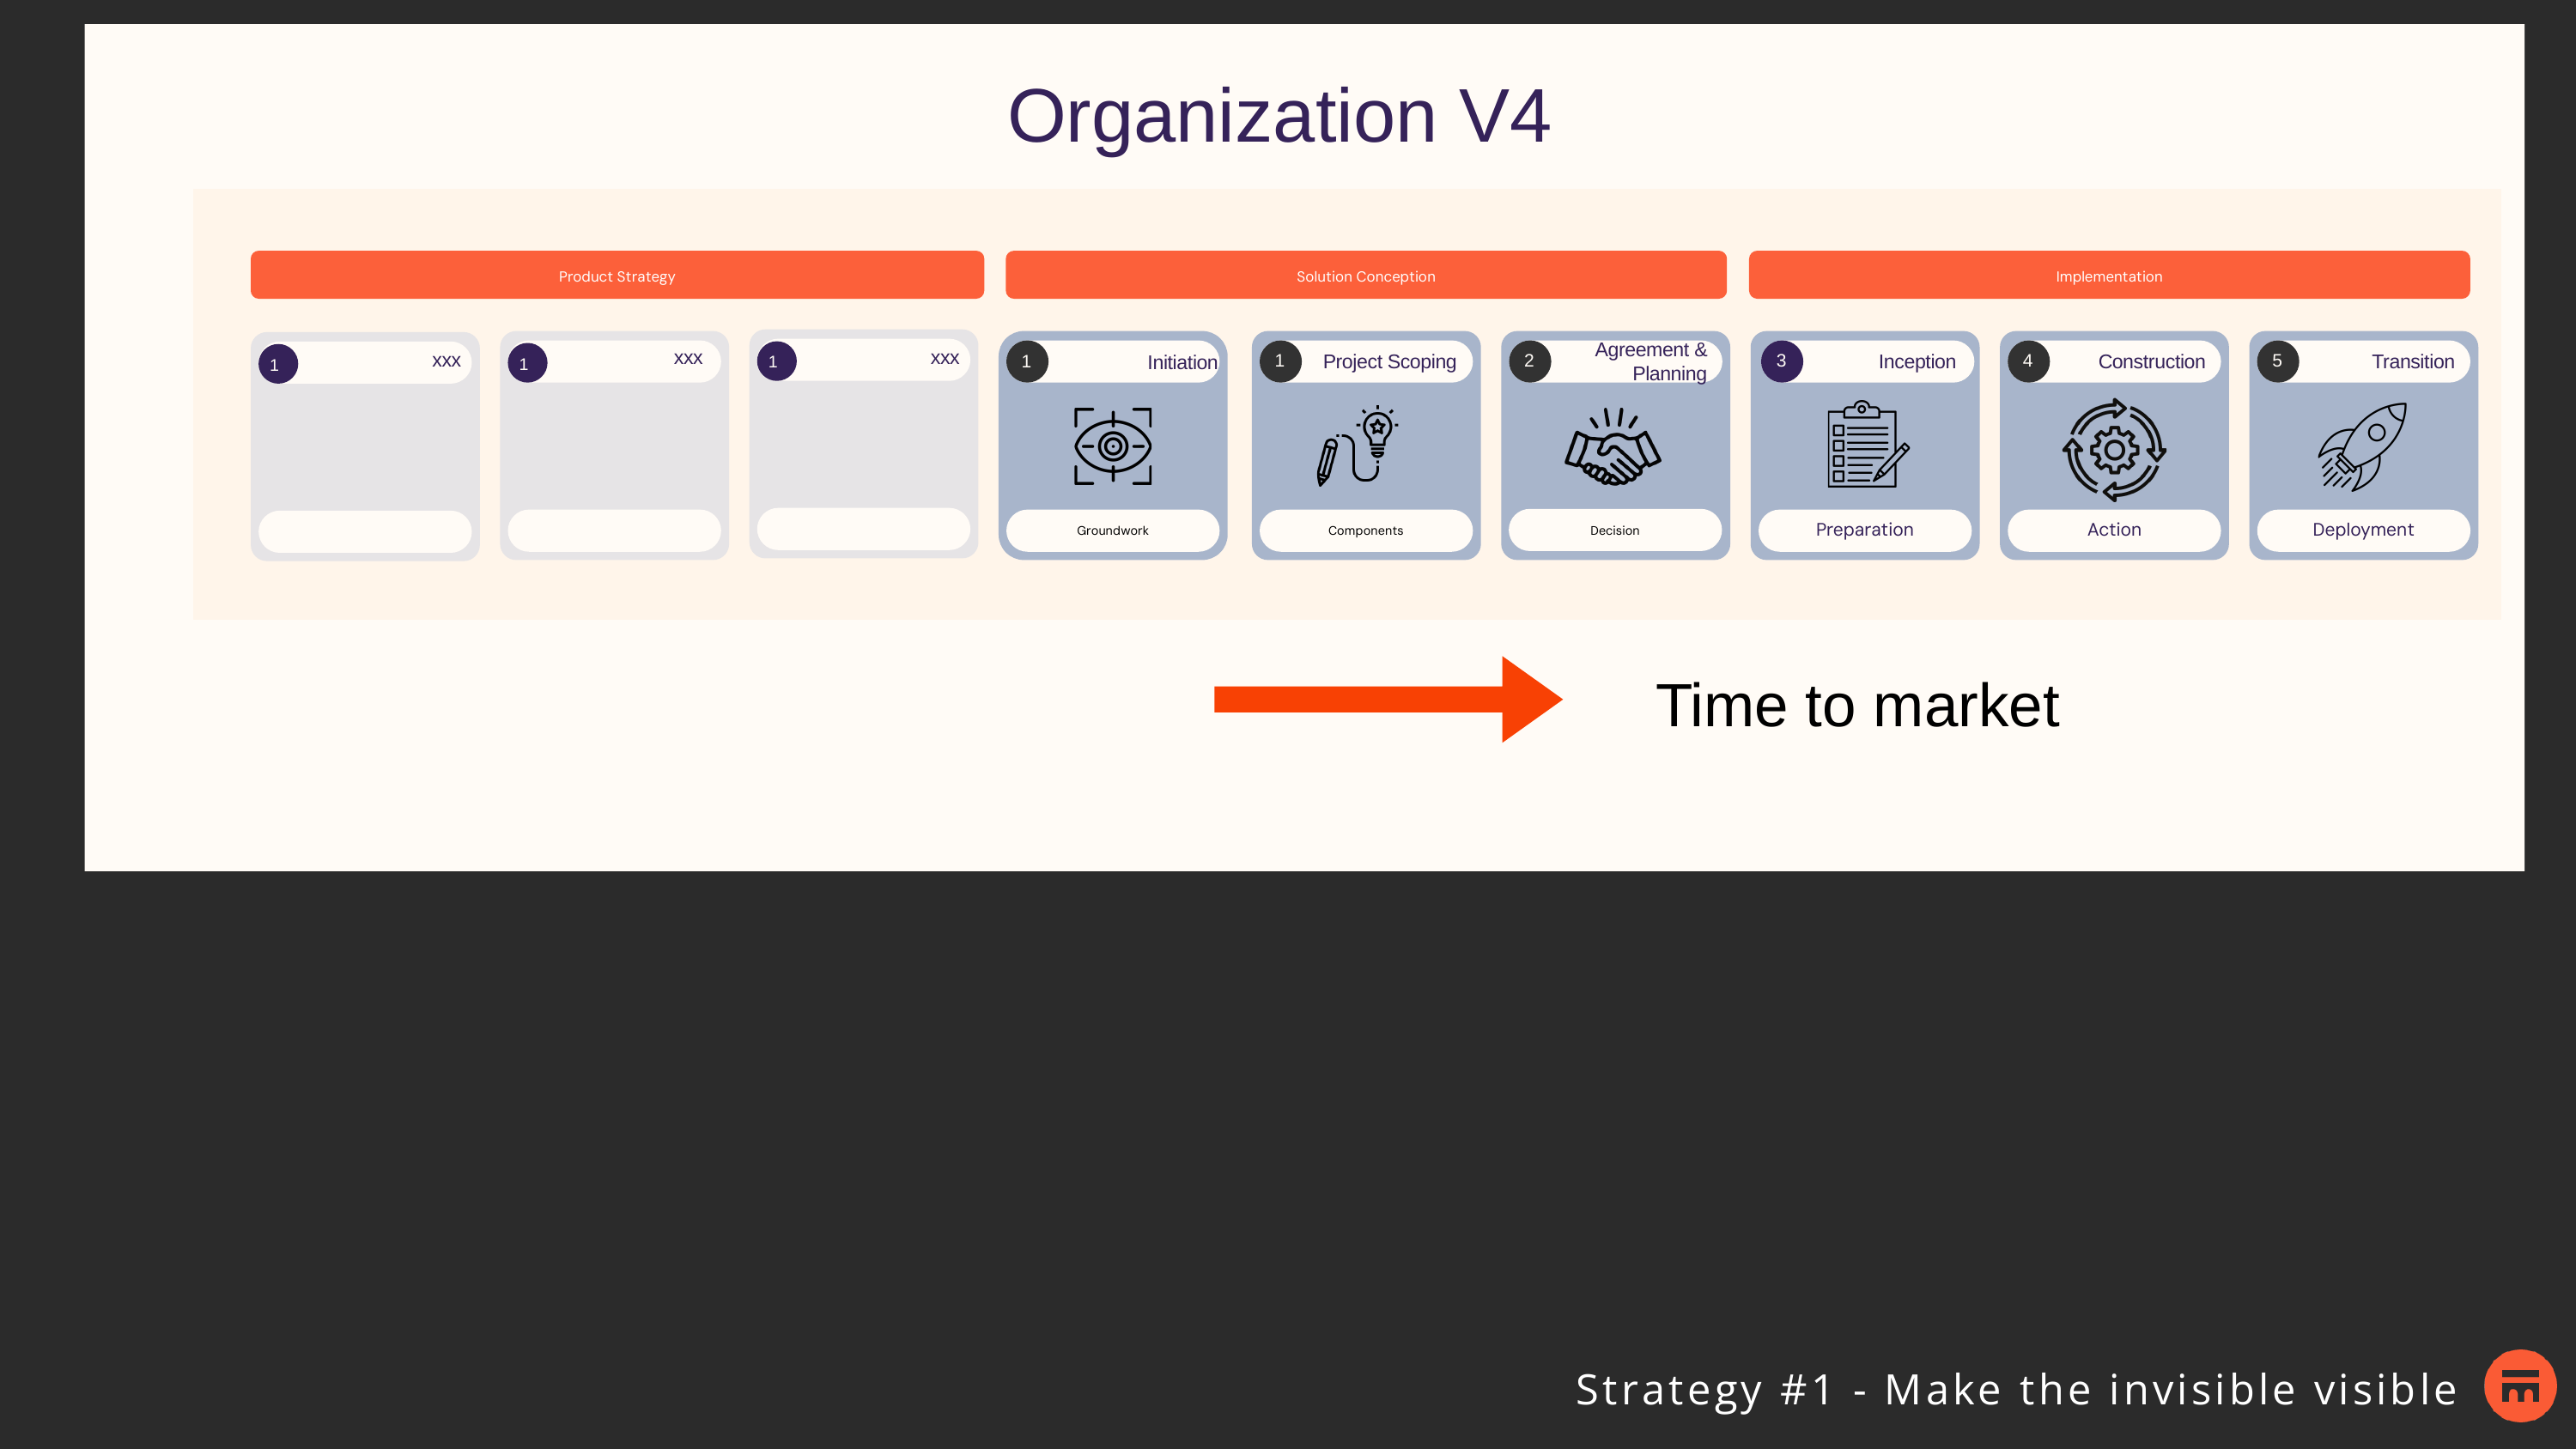

Organization V4

Product Strategy

Solution Conception

Implementation

1
Initiation

Groundwork

Agreement & Planning

xxx
xxx
xxx
Project Scoping
Inception
Construction
Transition
1
2
3
4
5
1
1
1

Decision

Components

Preparation
Action
Deployment
Time to market

Strategy #1 - Make the invisible visible